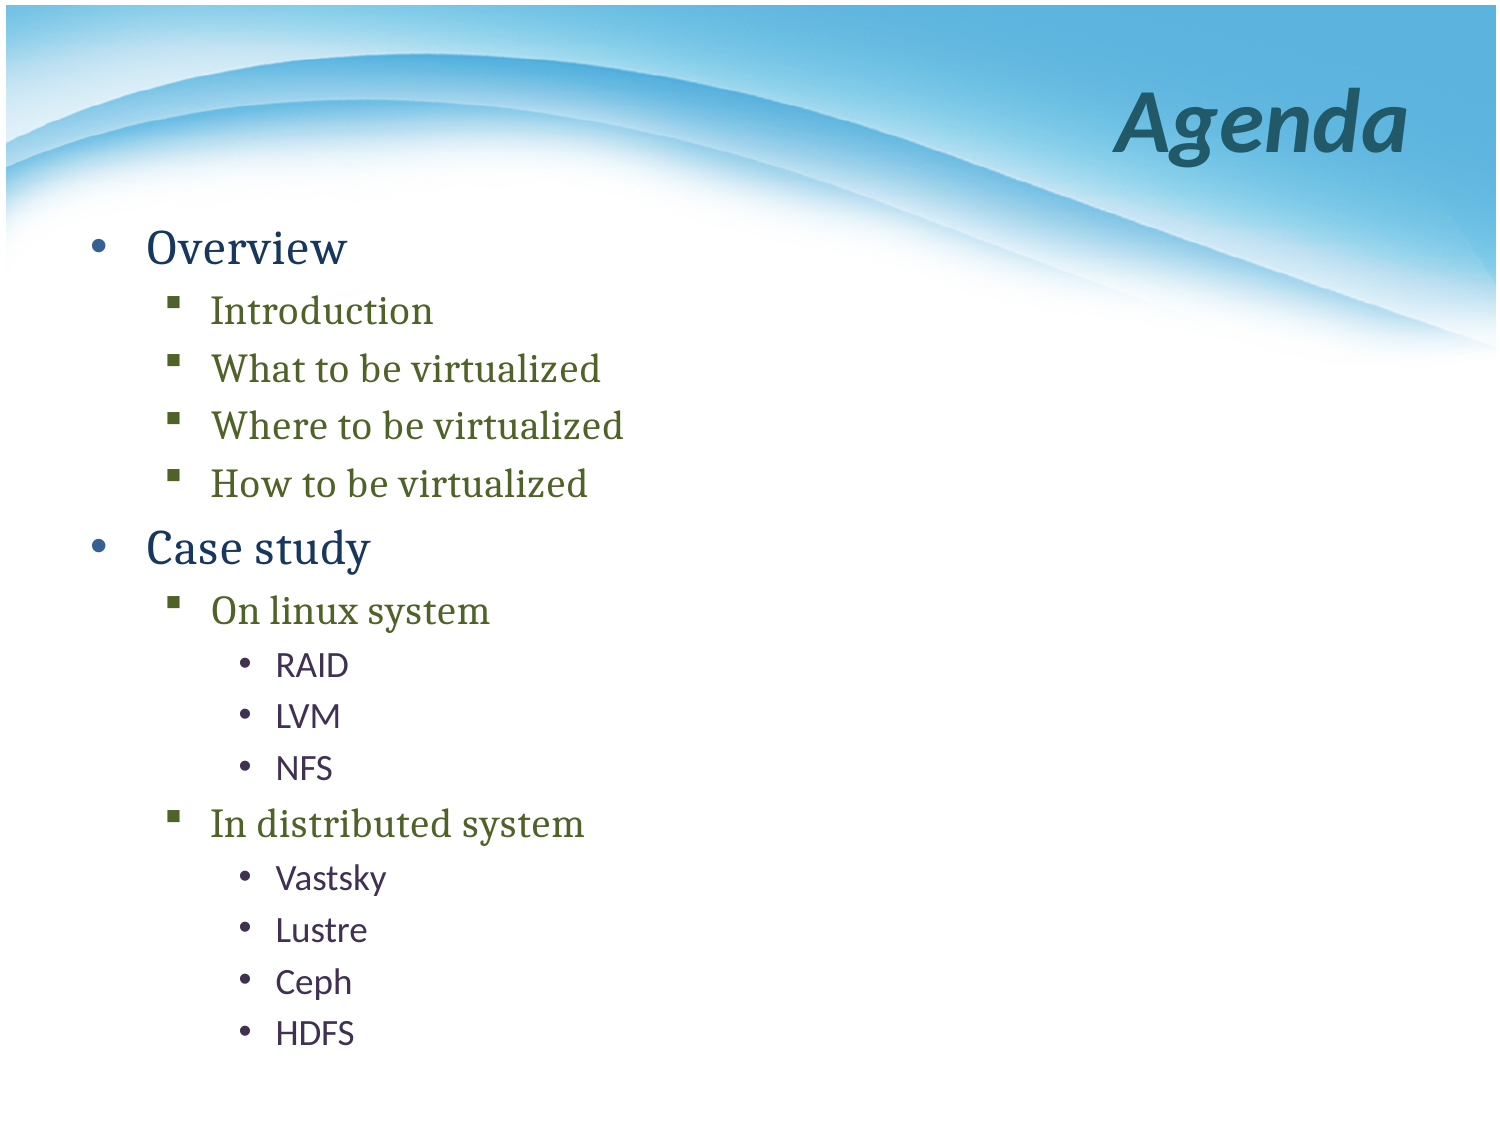

# Agenda
Overview
Introduction
What to be virtualized
Where to be virtualized
How to be virtualized
Case study
On linux system
RAID
LVM
NFS
In distributed system
Vastsky
Lustre
Ceph
HDFS